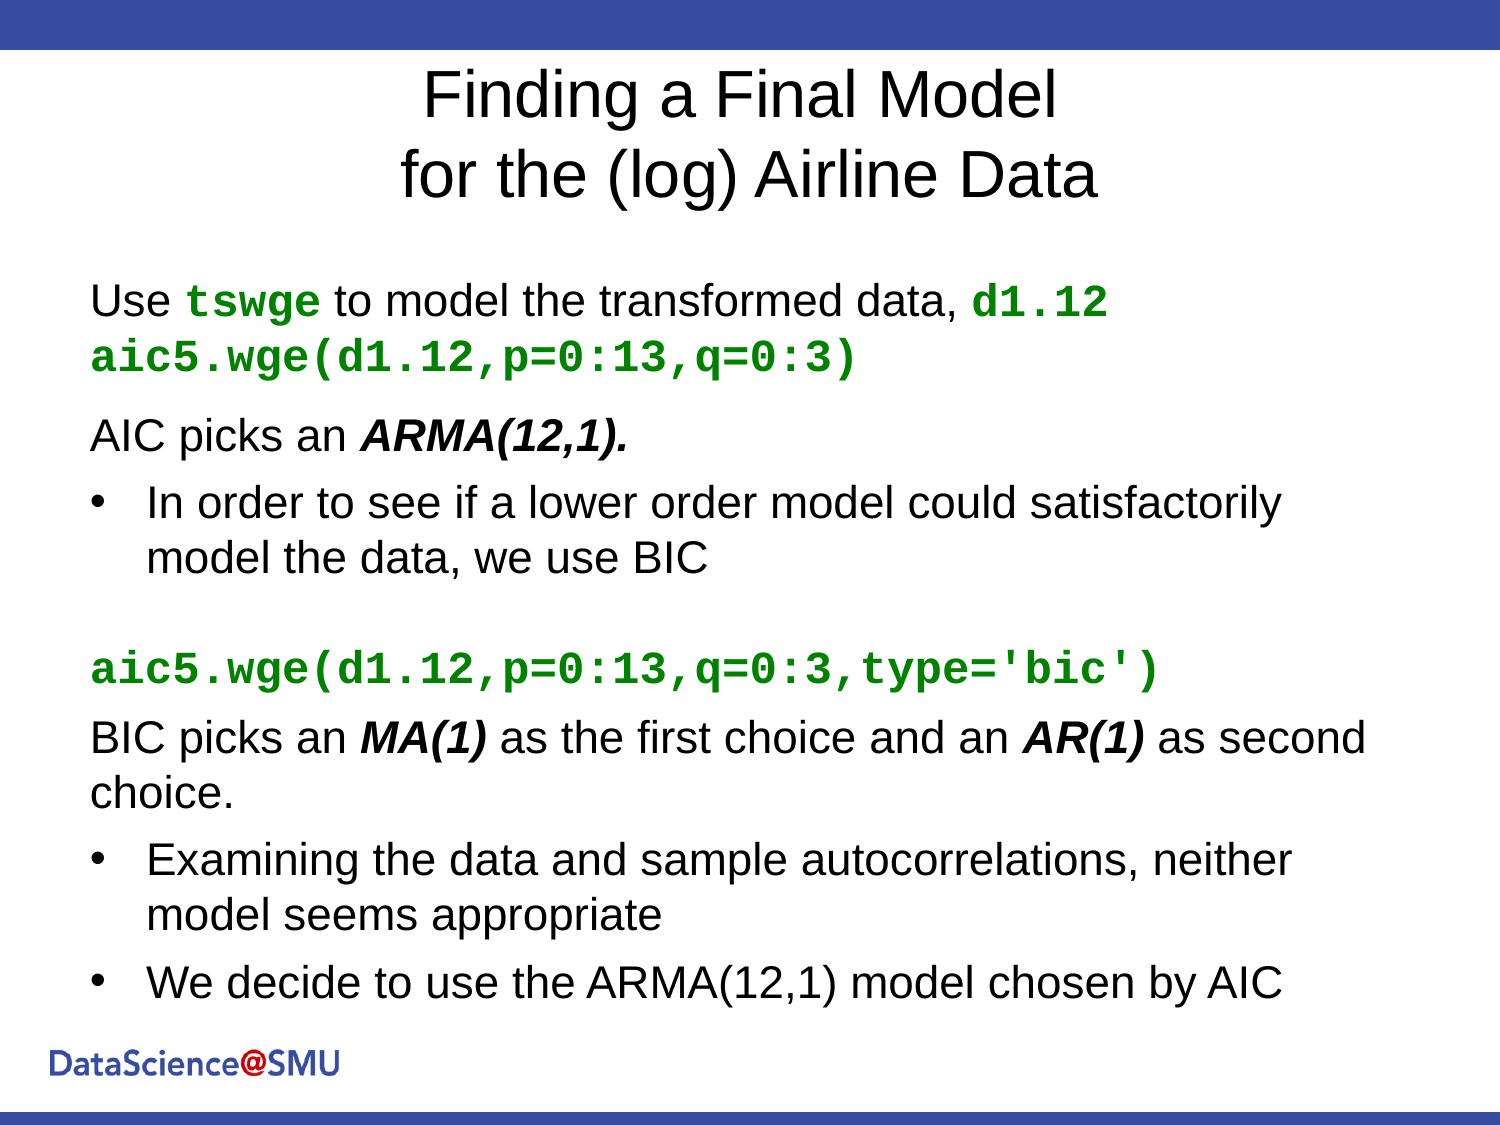

# Finding a Final Model for the (log) Airline Data
Use tswge to model the transformed data, d1.12
aic5.wge(d1.12,p=0:13,q=0:3)
AIC picks an ARMA(12,1).
In order to see if a lower order model could satisfactorily model the data, we use BIC
aic5.wge(d1.12,p=0:13,q=0:3,type='bic')
BIC picks an MA(1) as the first choice and an AR(1) as second choice.
Examining the data and sample autocorrelations, neither model seems appropriate
We decide to use the ARMA(12,1) model chosen by AIC